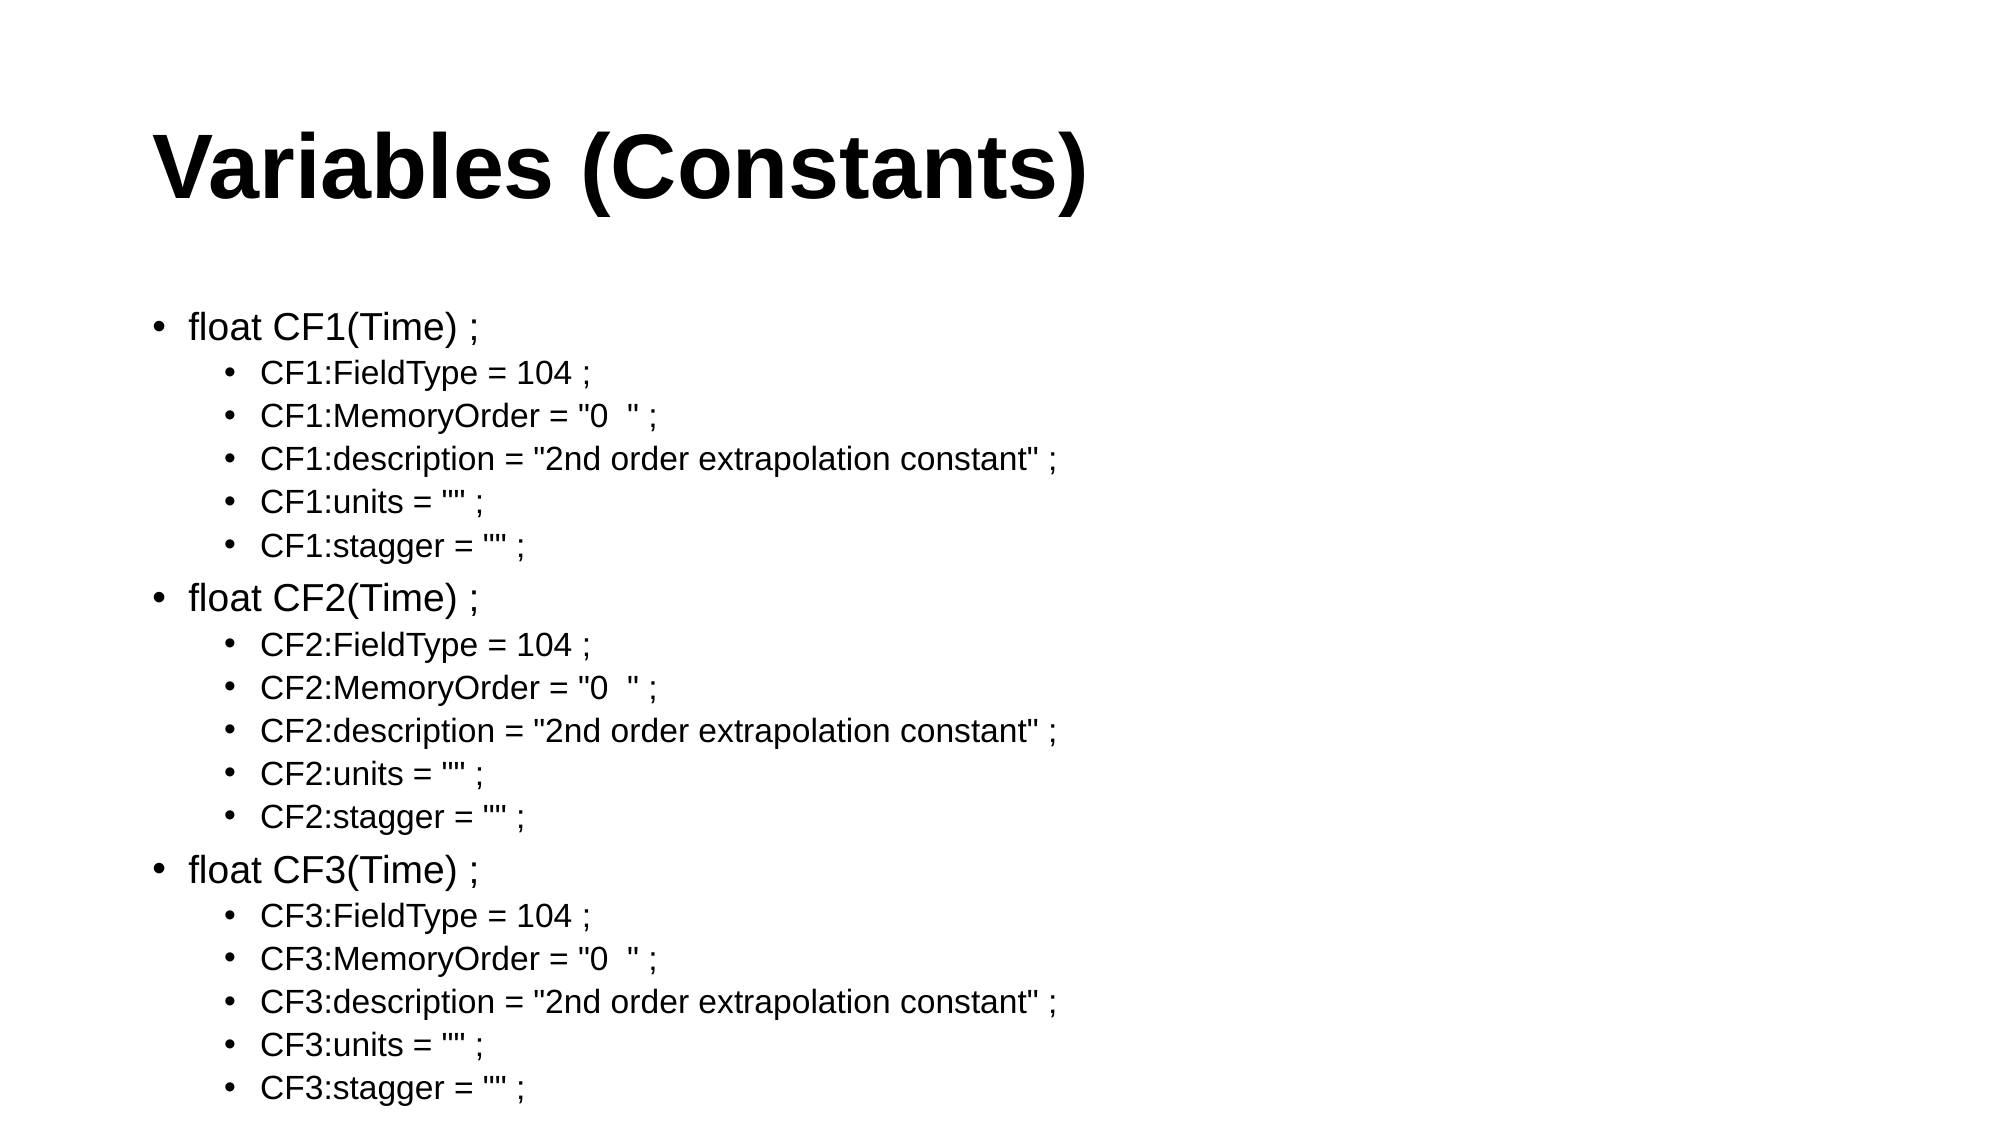

# Variables (Constants)
float CF1(Time) ;
CF1:FieldType = 104 ;
CF1:MemoryOrder = "0  " ;
CF1:description = "2nd order extrapolation constant" ;
CF1:units = "" ;
CF1:stagger = "" ;
float CF2(Time) ;
CF2:FieldType = 104 ;
CF2:MemoryOrder = "0  " ;
CF2:description = "2nd order extrapolation constant" ;
CF2:units = "" ;
CF2:stagger = "" ;
float CF3(Time) ;
CF3:FieldType = 104 ;
CF3:MemoryOrder = "0  " ;
CF3:description = "2nd order extrapolation constant" ;
CF3:units = "" ;
CF3:stagger = "" ;